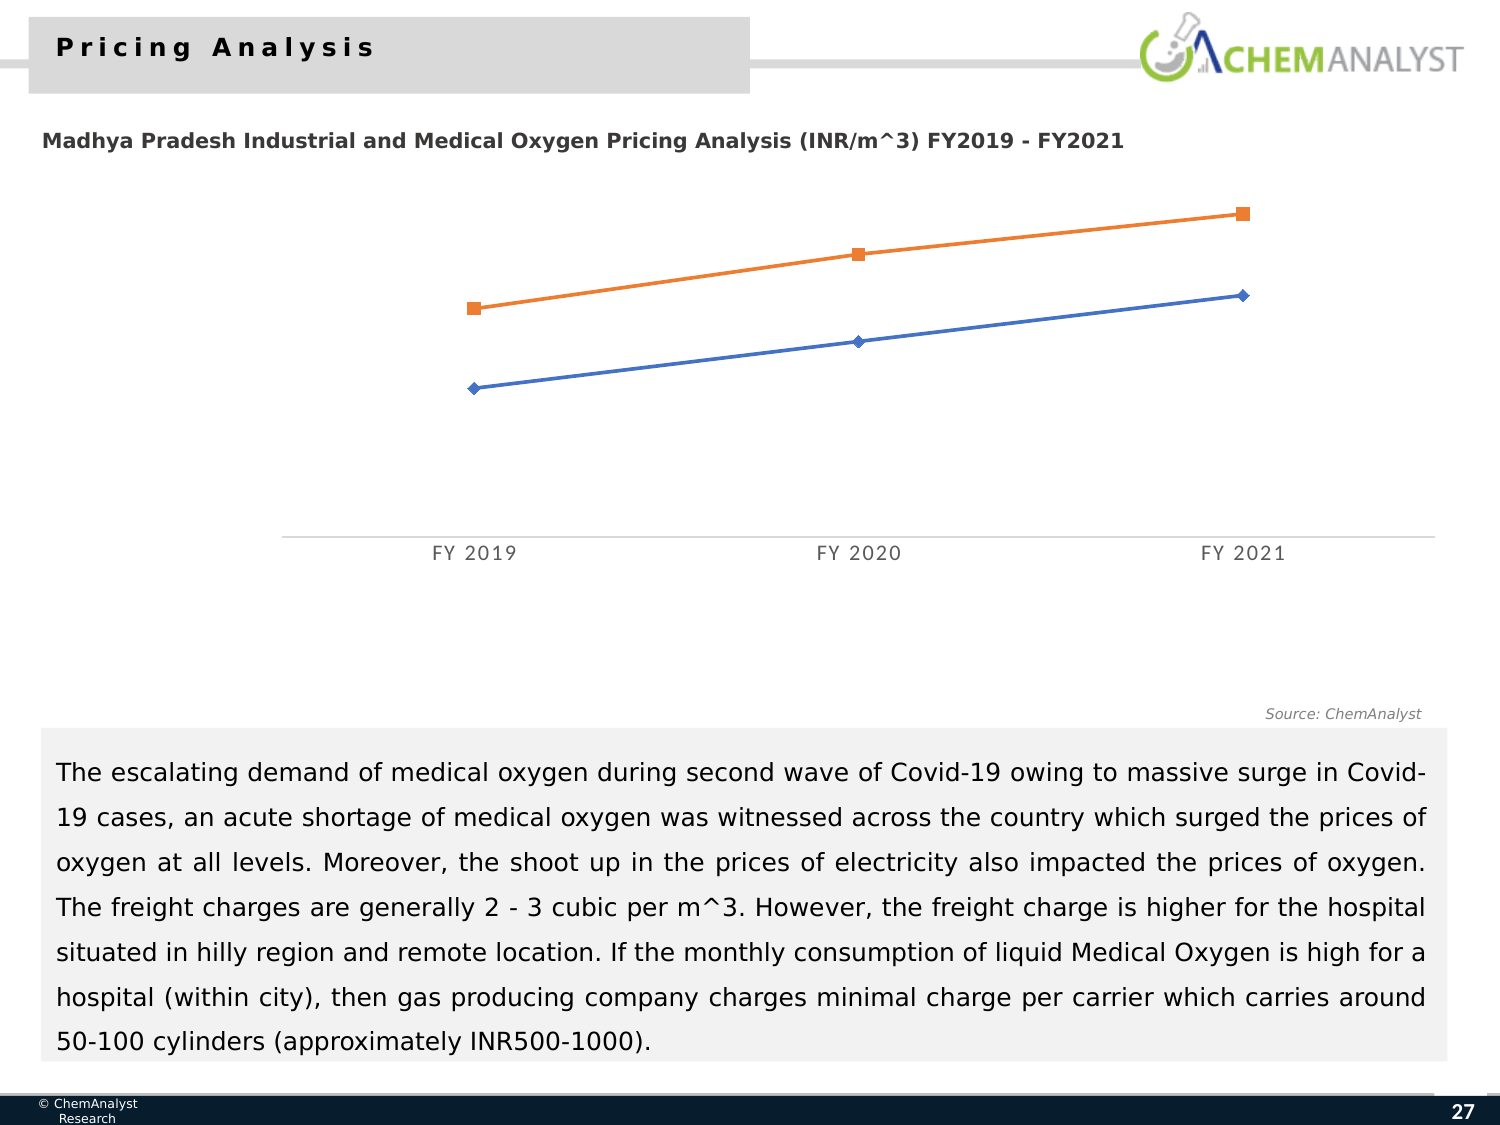

Pricing Analysis
Madhya Pradesh Industrial and Medical Oxygen Pricing Analysis (INR/m^3) FY2019 - FY2021

### Chart

| Category | Medical Oxygen | Industrial Oxygen |
|---|---|---|
| FY 2019 | 21.36 | 13.92 |
| FY 2020 | 26.45 | 18.299232 |
| FY 2021 | 30.23 | 22.6105310592 |
Source: ChemAnalyst

The escalating demand of medical oxygen during second wave of Covid-19 owing to massive surge in Covid-19 cases, an acute shortage of medical oxygen was witnessed across the country which surged the prices of oxygen at all levels. Moreover, the shoot up in the prices of electricity also impacted the prices of oxygen. The freight charges are generally 2 - 3 cubic per m^3. However, the freight charge is higher for the hospital situated in hilly region and remote location. If the monthly consumption of liquid Medical Oxygen is high for a hospital (within city), then gas producing company charges minimal charge per carrier which carries around 50-100 cylinders (approximately INR500-1000).